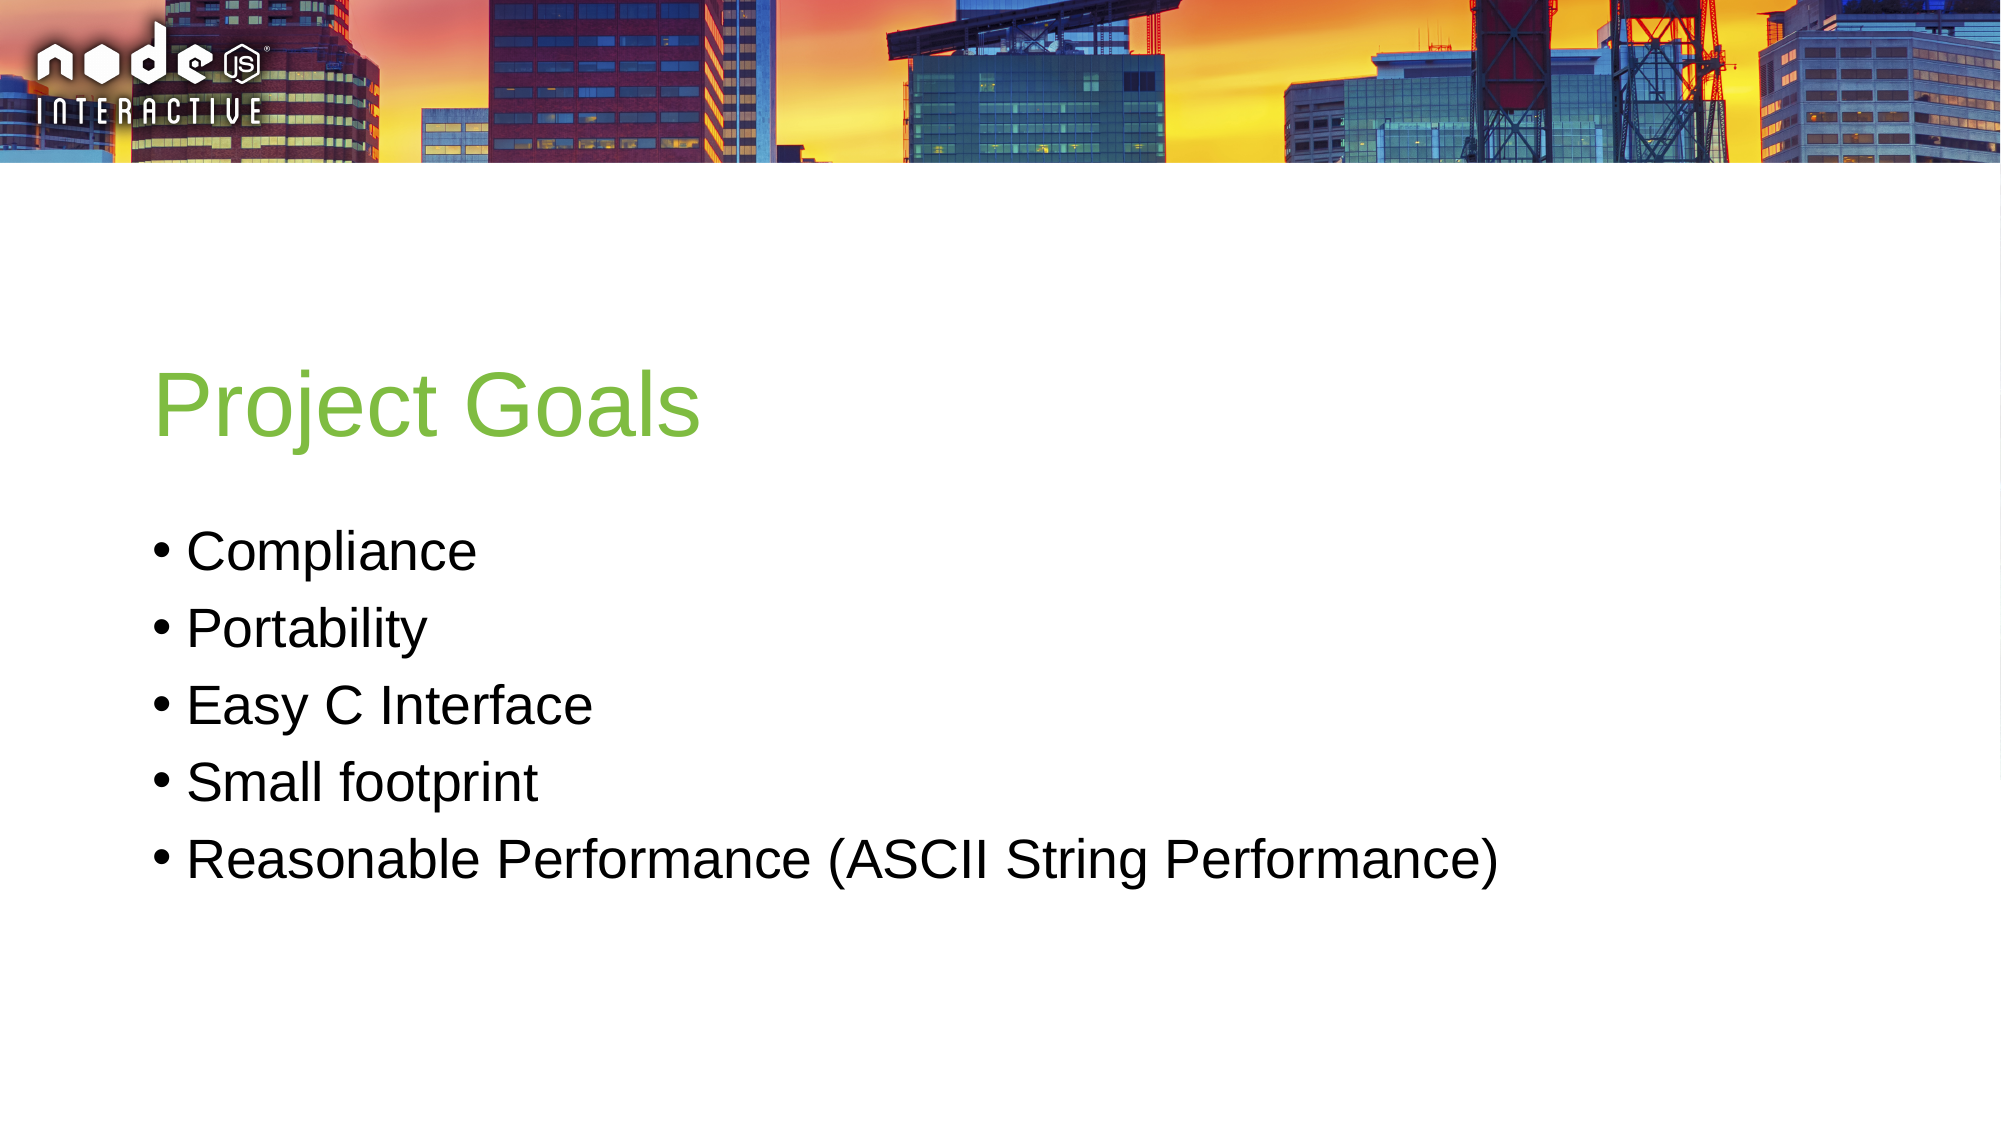

# Project Goals
Compliance
Portability
Easy C Interface
Small footprint
Reasonable Performance (ASCII String Performance)